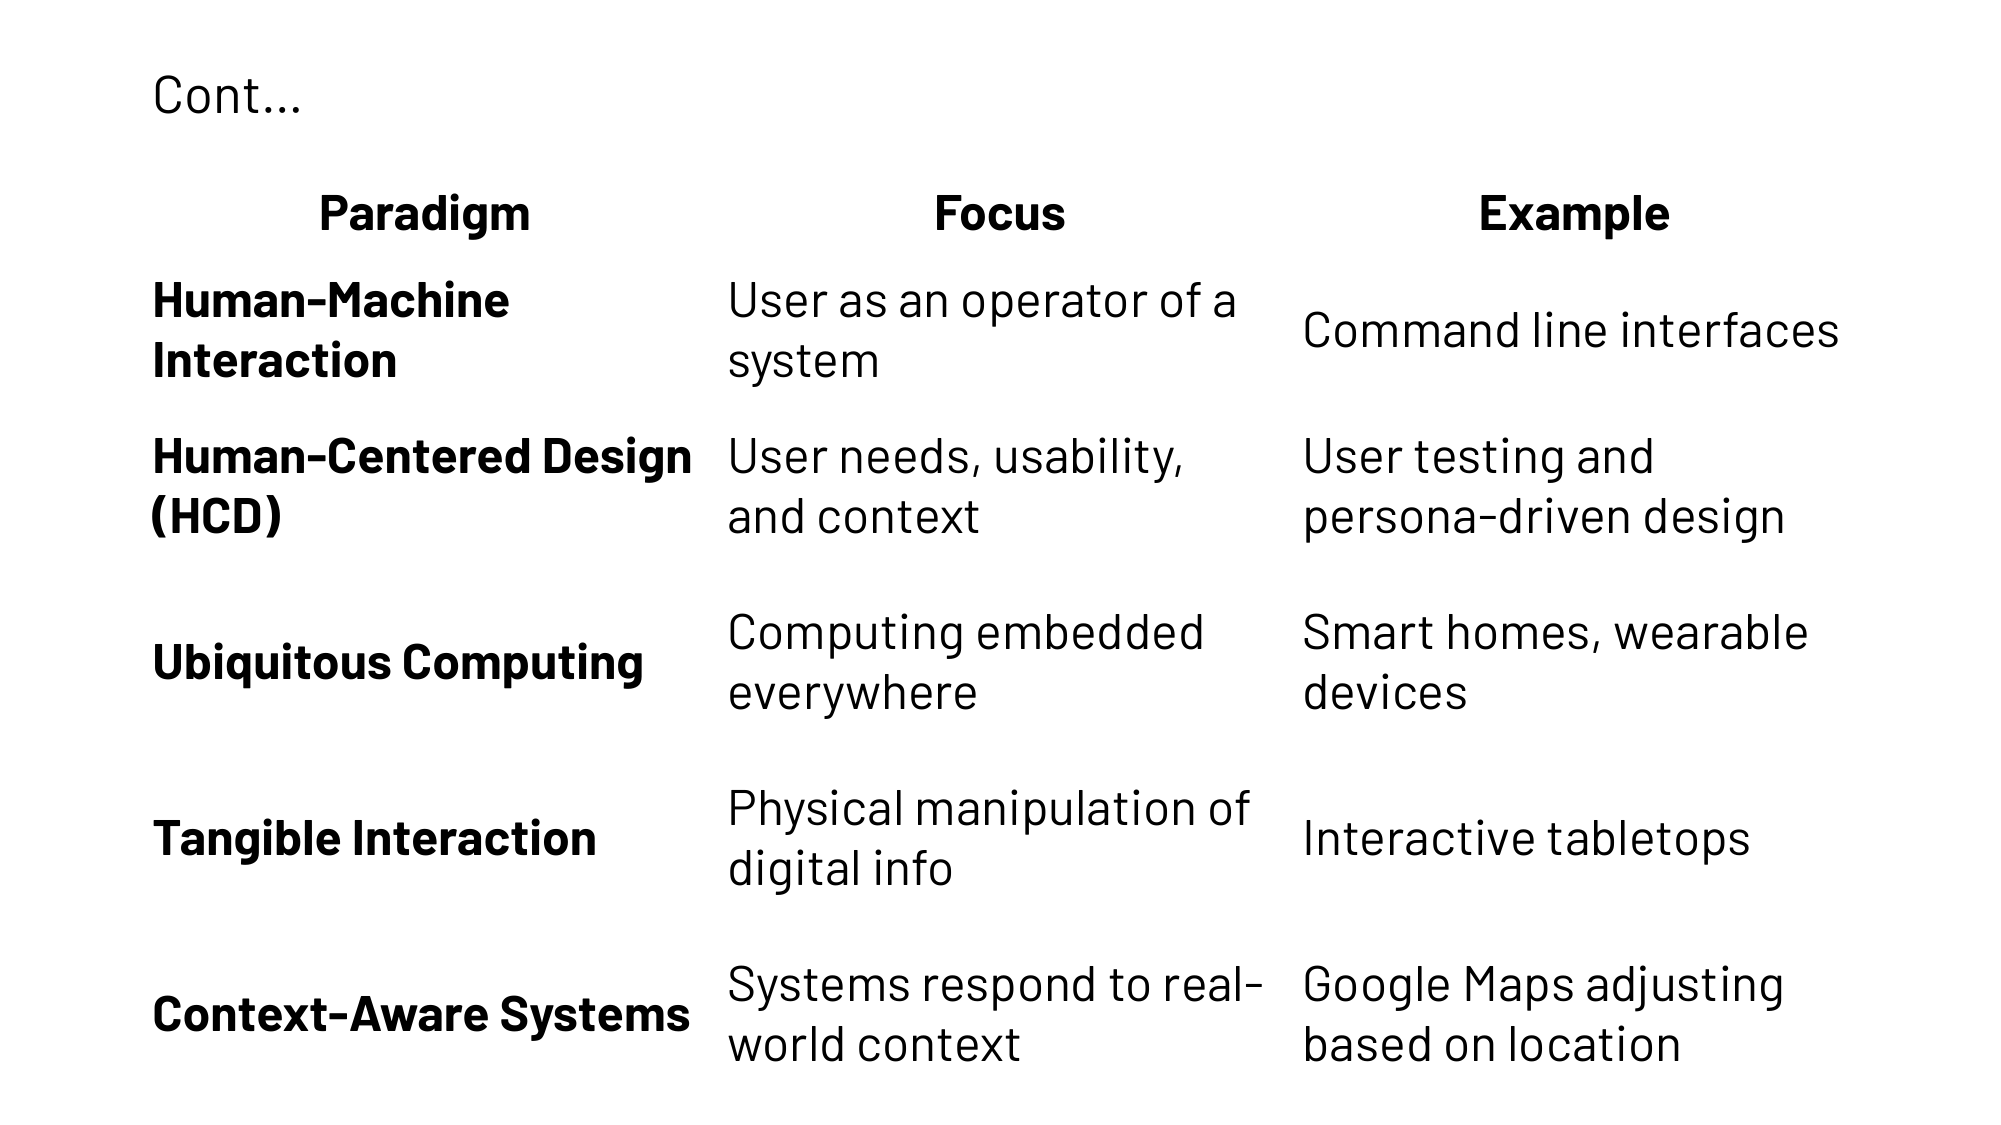

# Cont…
| Paradigm | Focus | Example |
| --- | --- | --- |
| Human-Machine Interaction | User as an operator of a system | Command line interfaces |
| Human-Centered Design (HCD) | User needs, usability, and context | User testing and persona-driven design |
| Ubiquitous Computing | Computing embedded everywhere | Smart homes, wearable devices |
| Tangible Interaction | Physical manipulation of digital info | Interactive tabletops |
| Context-Aware Systems | Systems respond to real-world context | Google Maps adjusting based on location |